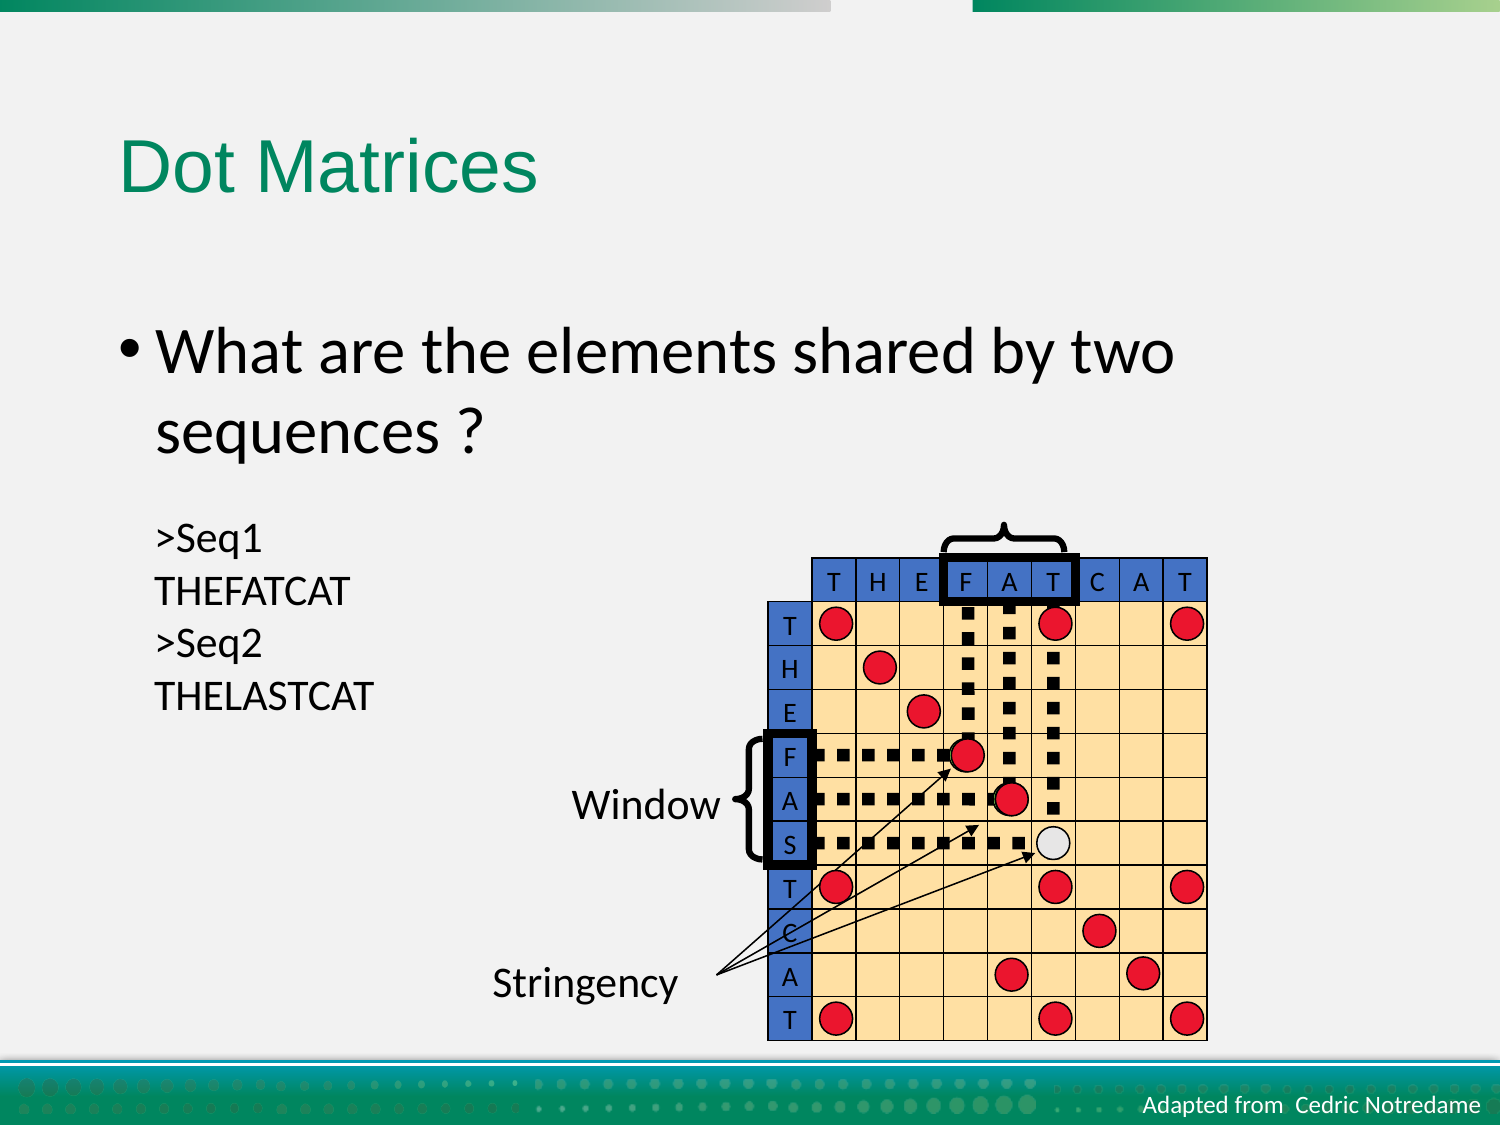

# Dot Matrices
What are the elements shared by two sequences ?

>Seq1
THEFATCAT
>Seq2
THELASTCAT

Window

Stringency

T
H
E
F
A
T
C
A
T
T
H
E
F
A
S
T
C
A
T

Adapted from  Cedric Notredame